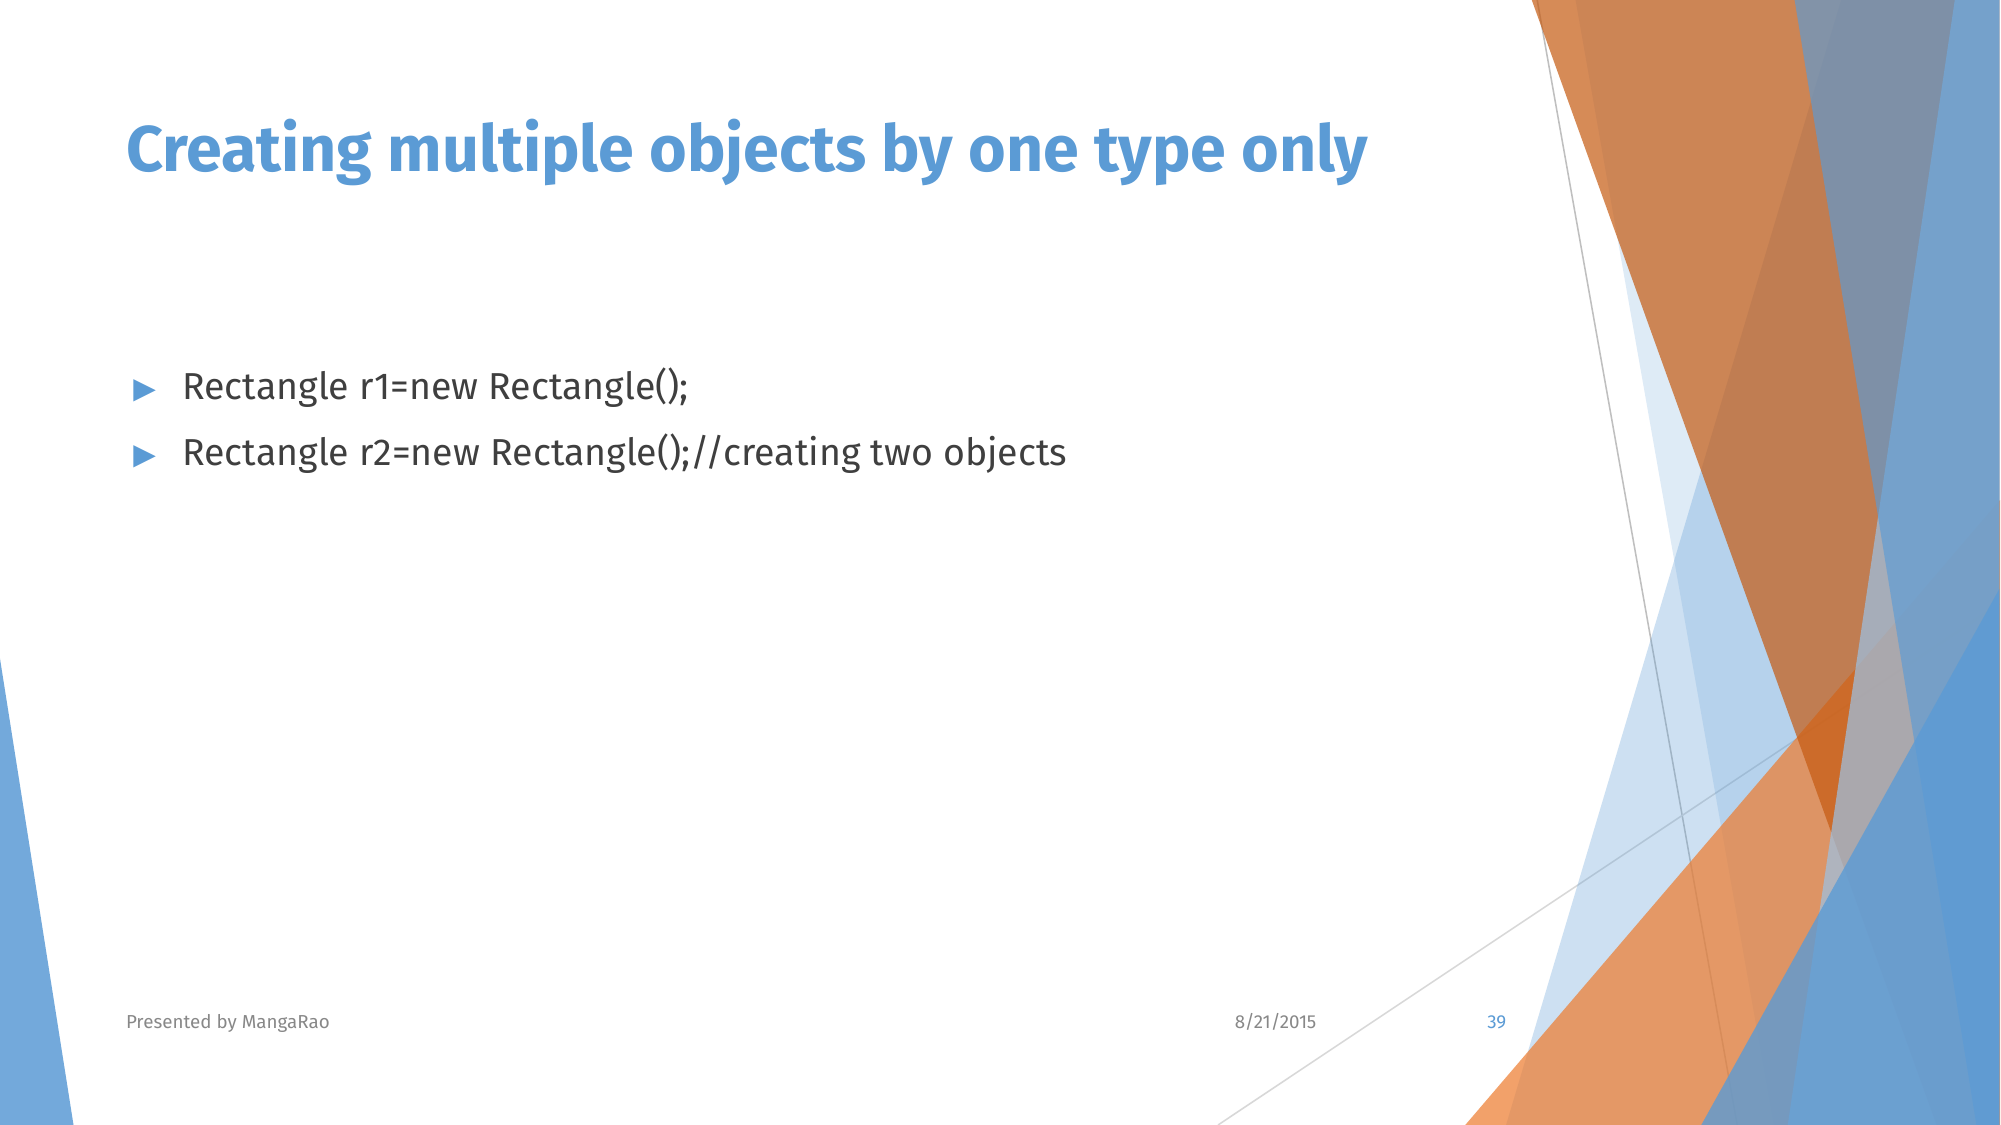

# Creating multiple objects by one type only
Rectangle r1=new Rectangle();
Rectangle r2=new Rectangle();//creating two objects
Presented by MangaRao
8/21/2015
39